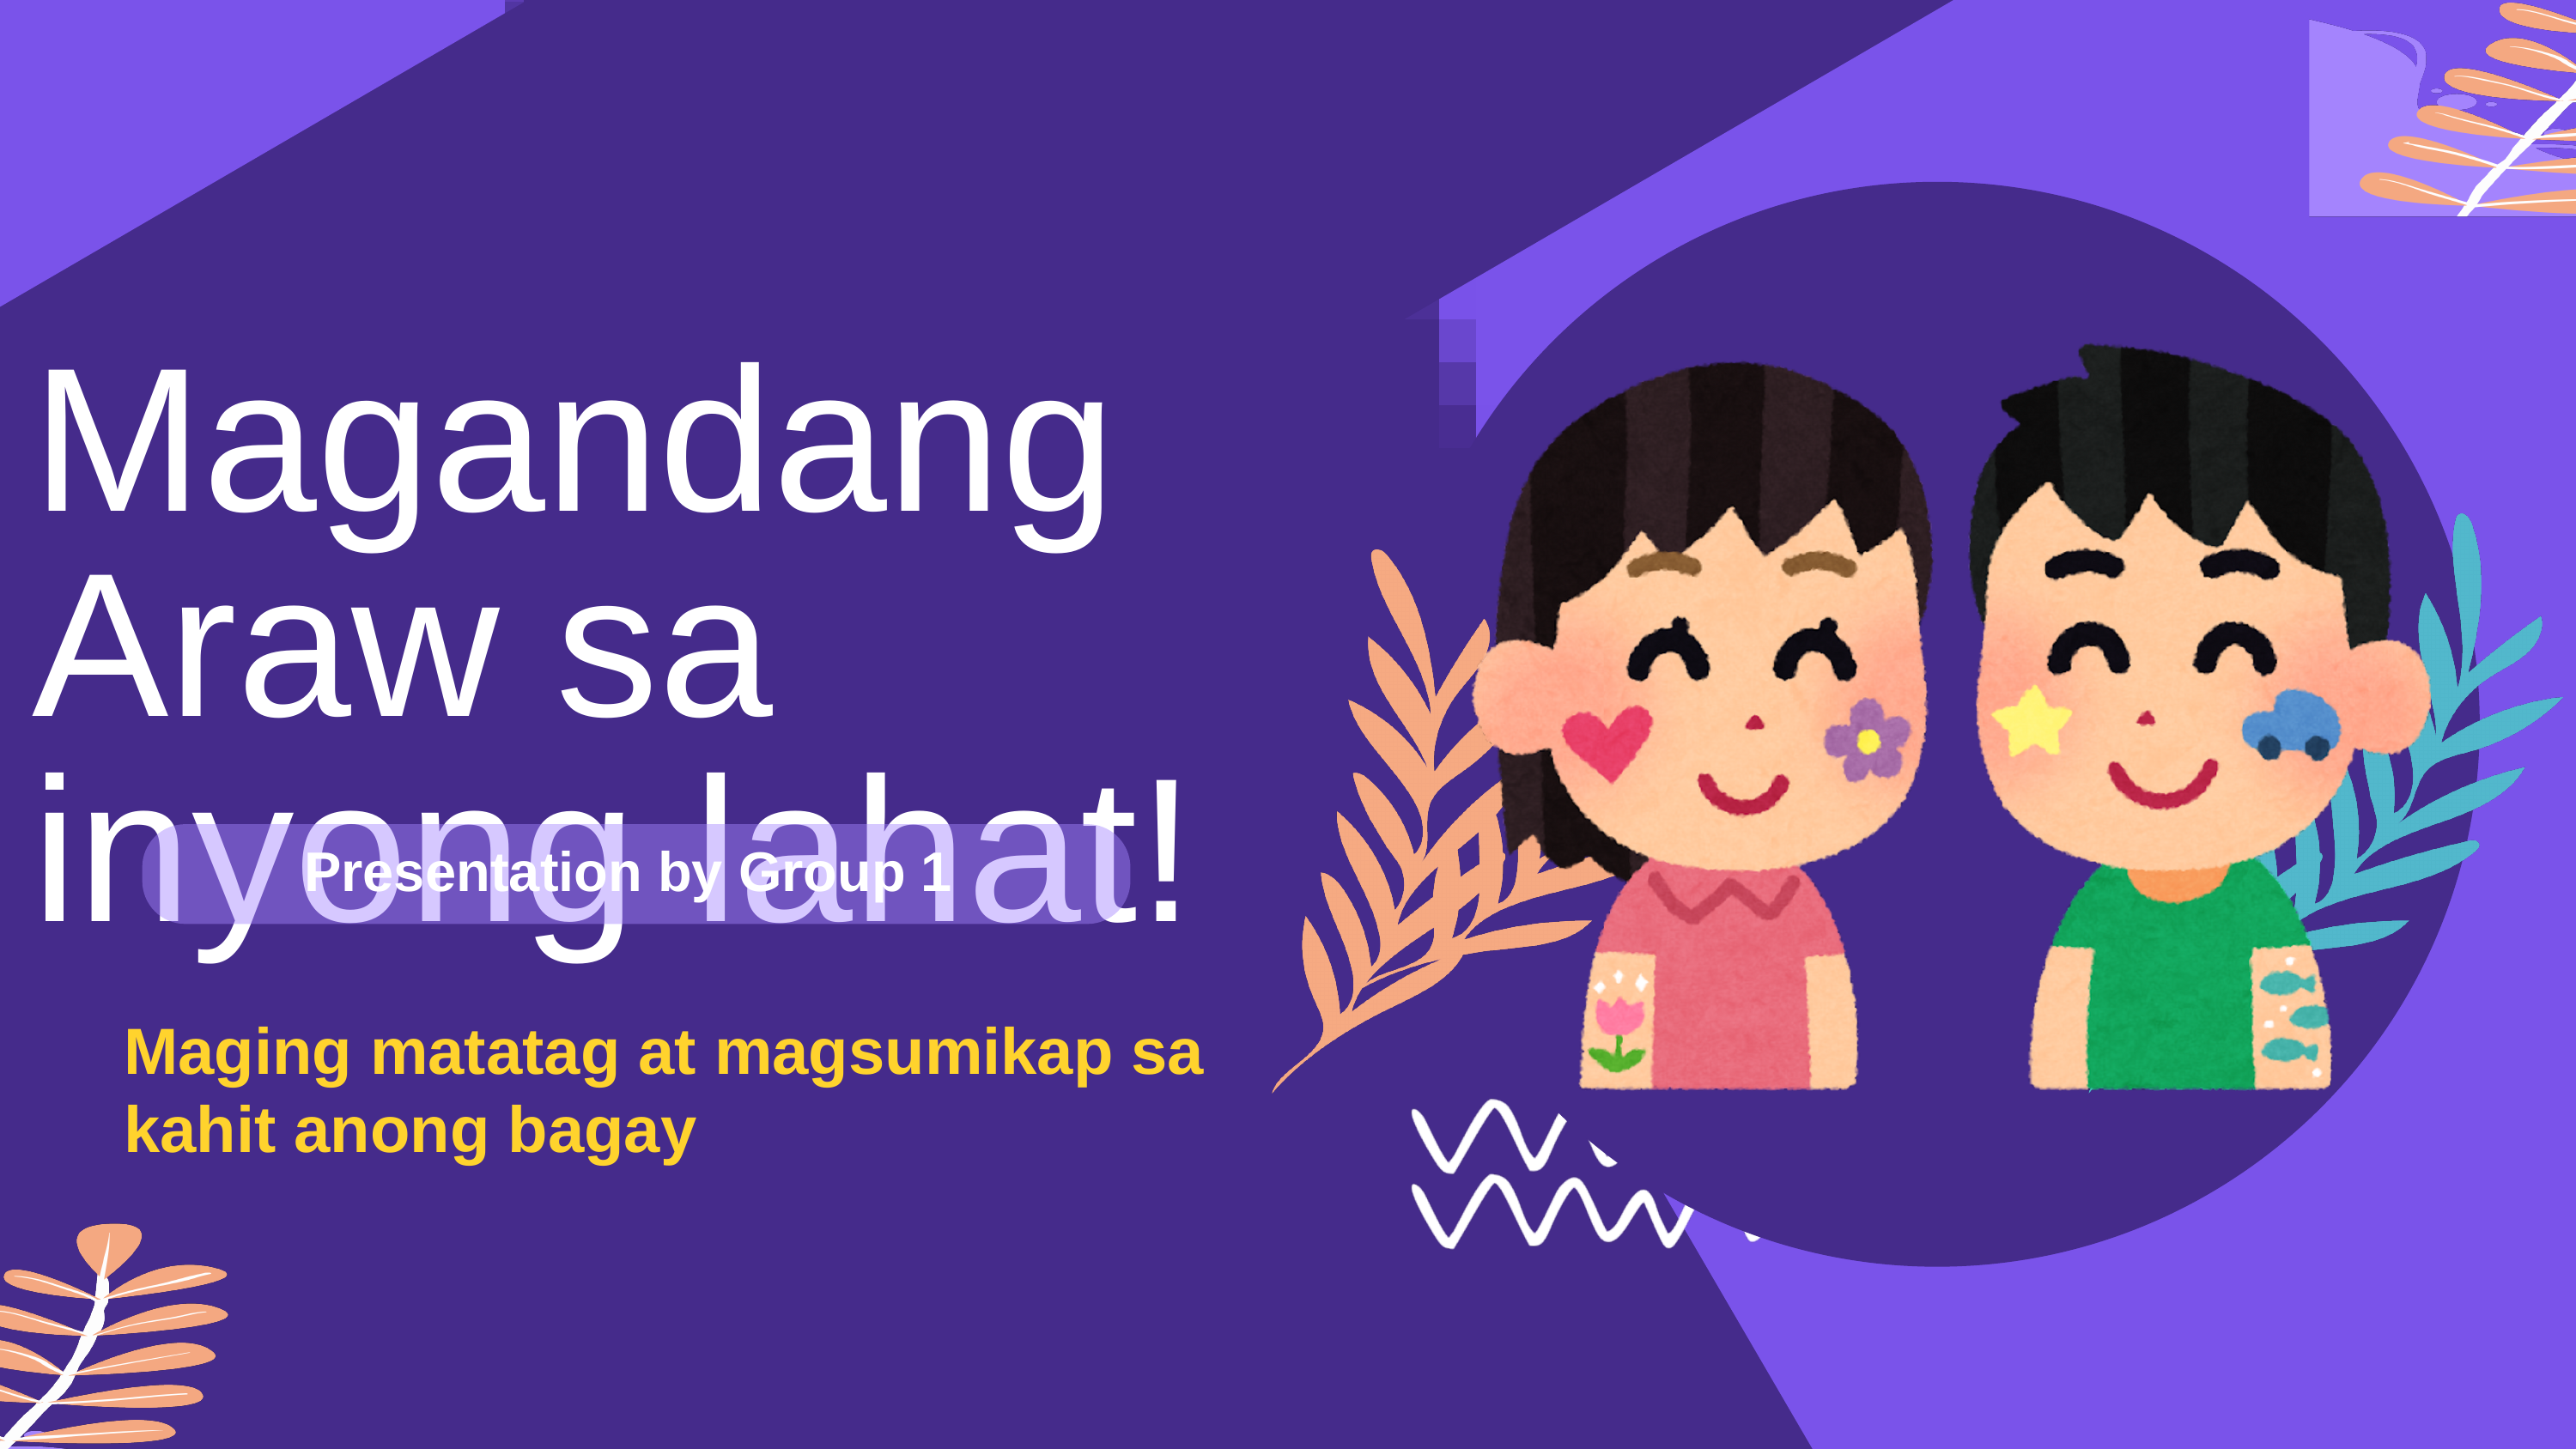

Magandang Araw sa inyong lahat!

Presentation by Group 1
Maging matatag at magsumikap sa kahit anong bagay